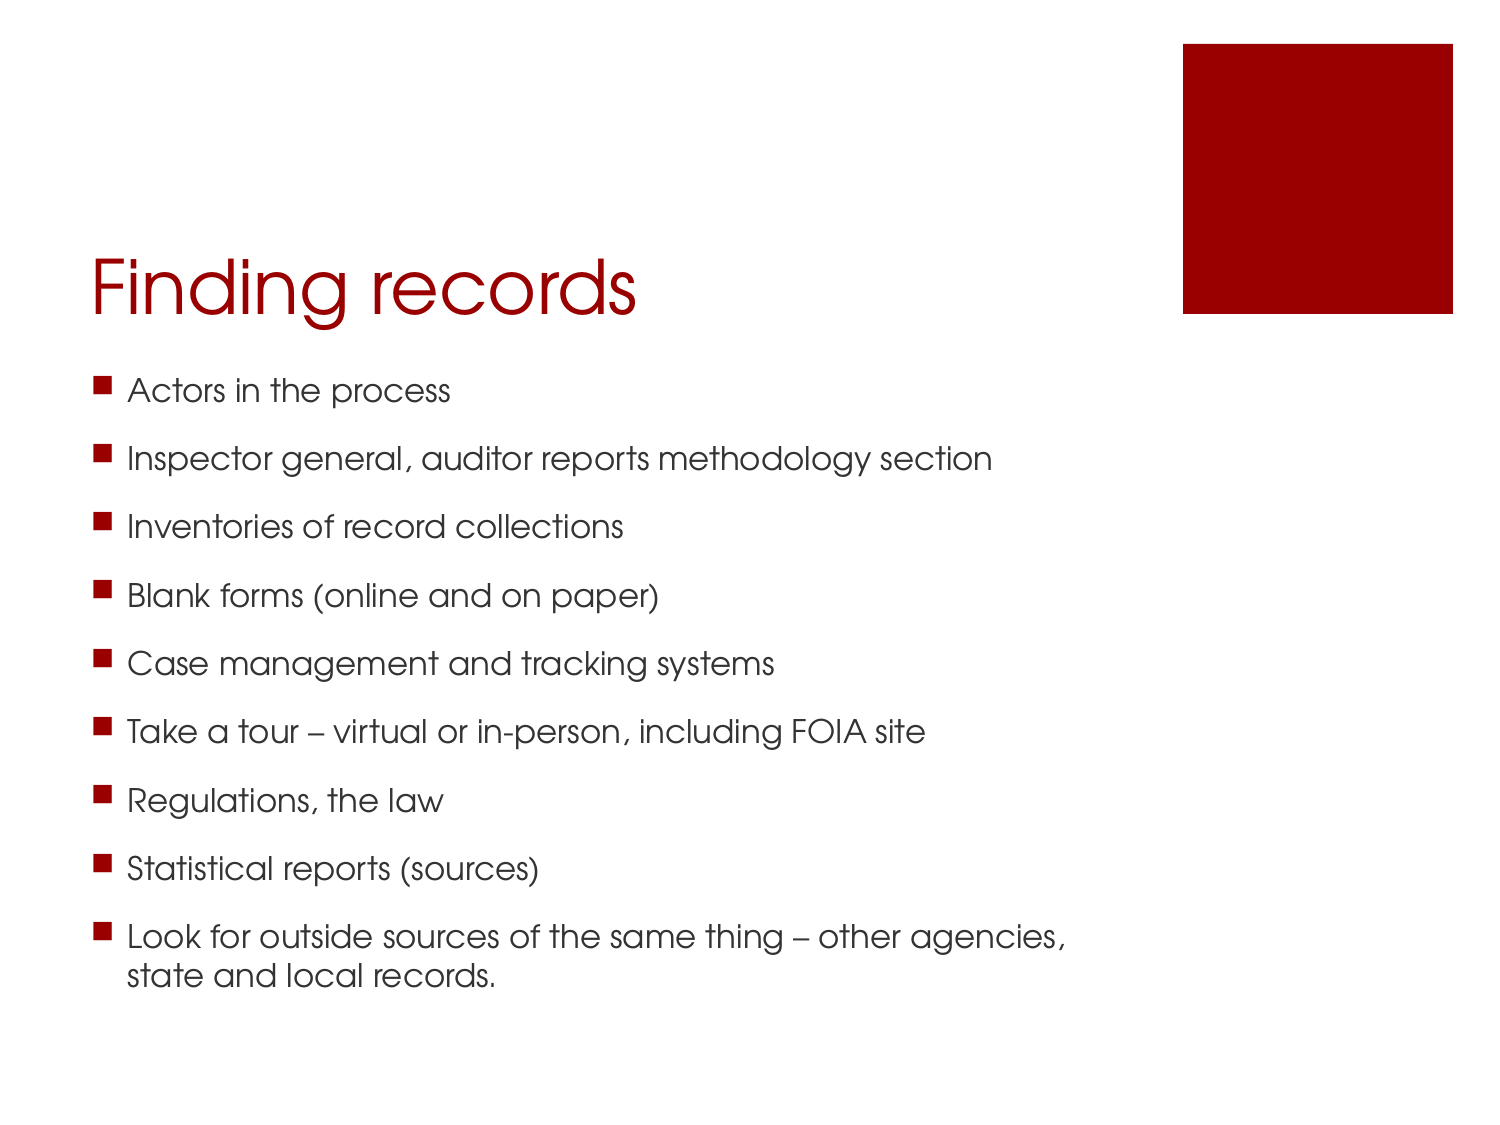

# Finding records
Actors in the process
Inspector general, auditor reports methodology section
Inventories of record collections
Blank forms (online and on paper)
Case management and tracking systems
Take a tour – virtual or in-person, including FOIA site
Regulations, the law
Statistical reports (sources)
Look for outside sources of the same thing – other agencies, state and local records.